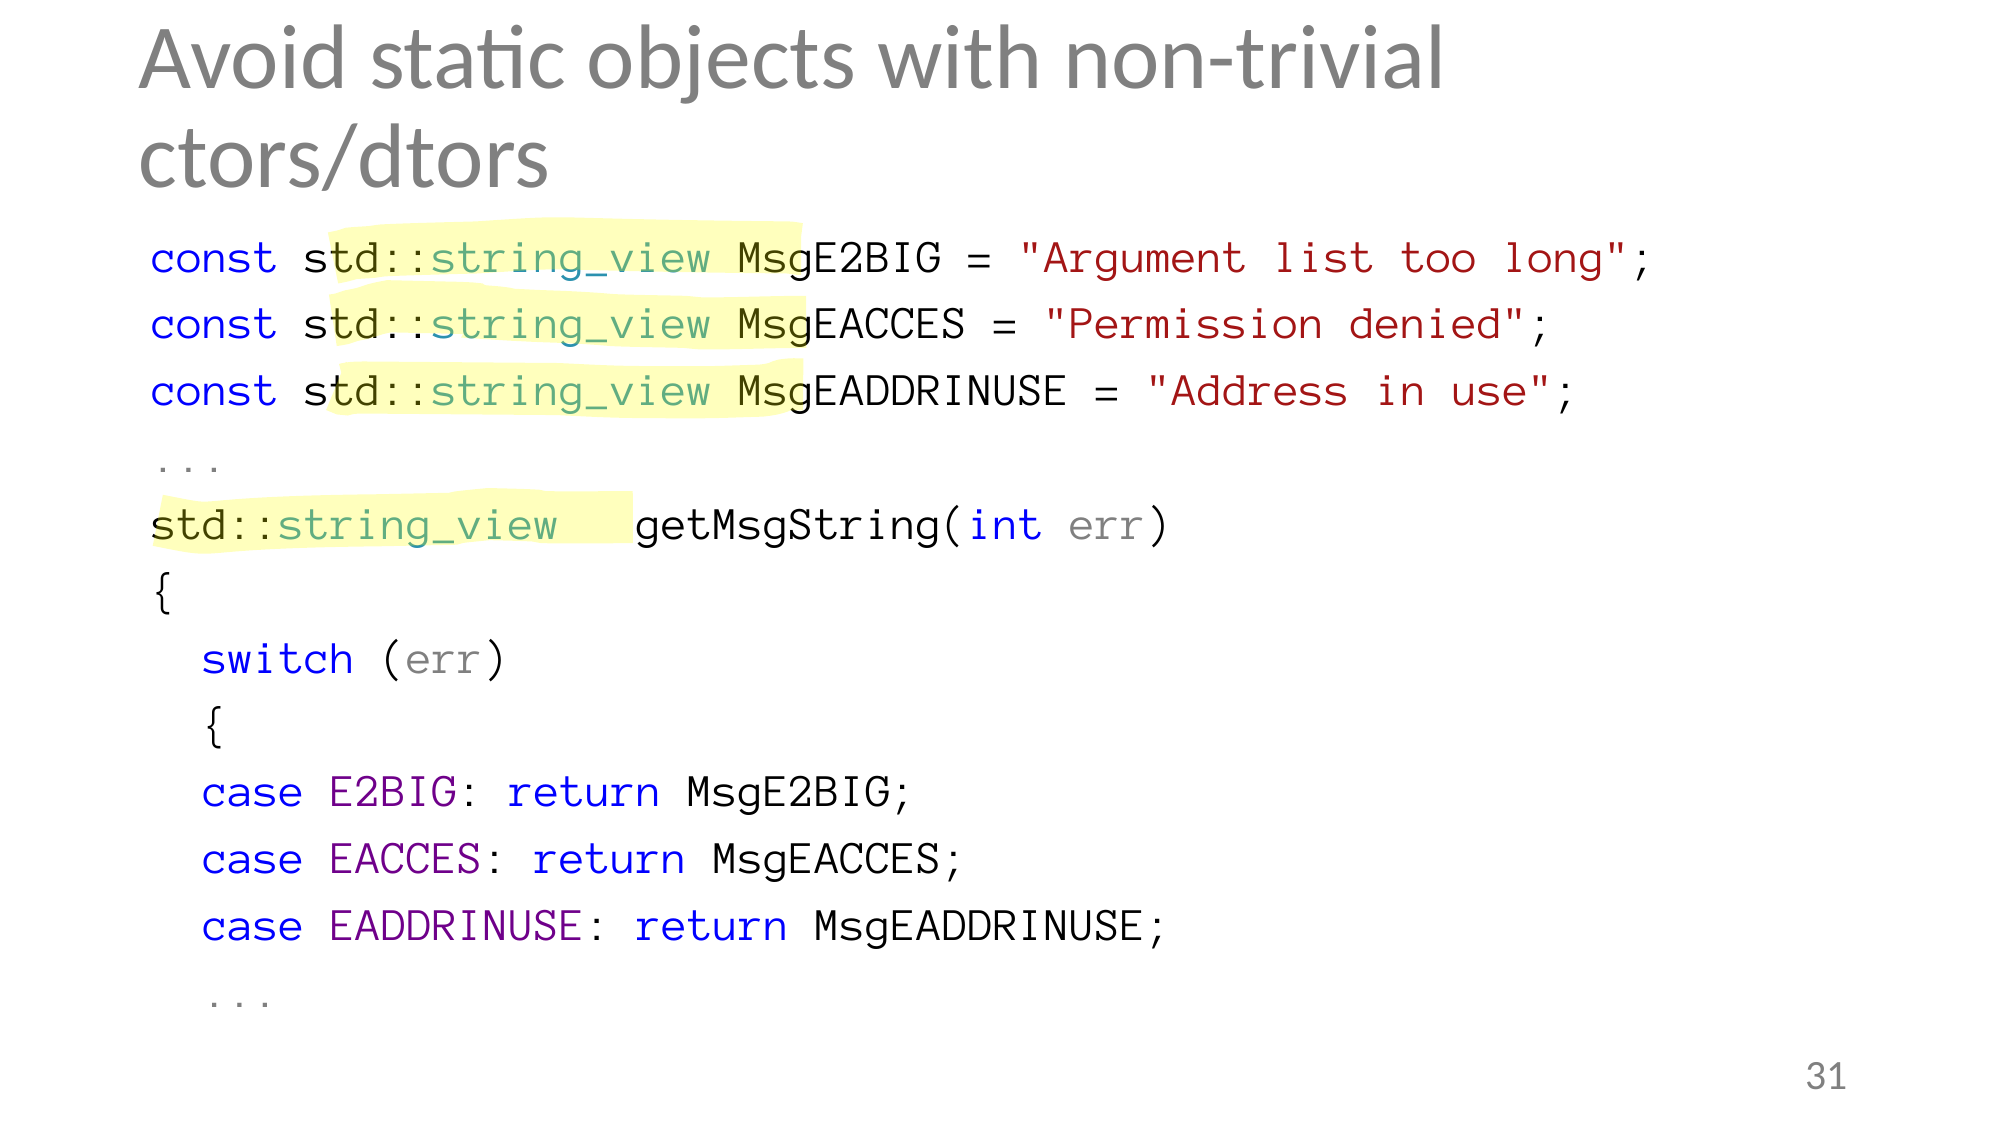

# Avoid static objects with non-trivial ctors/dtors
const std::string_view MsgE2BIG = "Argument list too long";
const std::string_view MsgEACCES = "Permission denied";
const std::string_view MsgEADDRINUSE = "Address in use";
...
std::string_view   getMsgString(int err)
{
  switch (err)
  {
  case E2BIG: return MsgE2BIG;
  case EACCES: return MsgEACCES;
  case EADDRINUSE: return MsgEADDRINUSE;
  ...

31